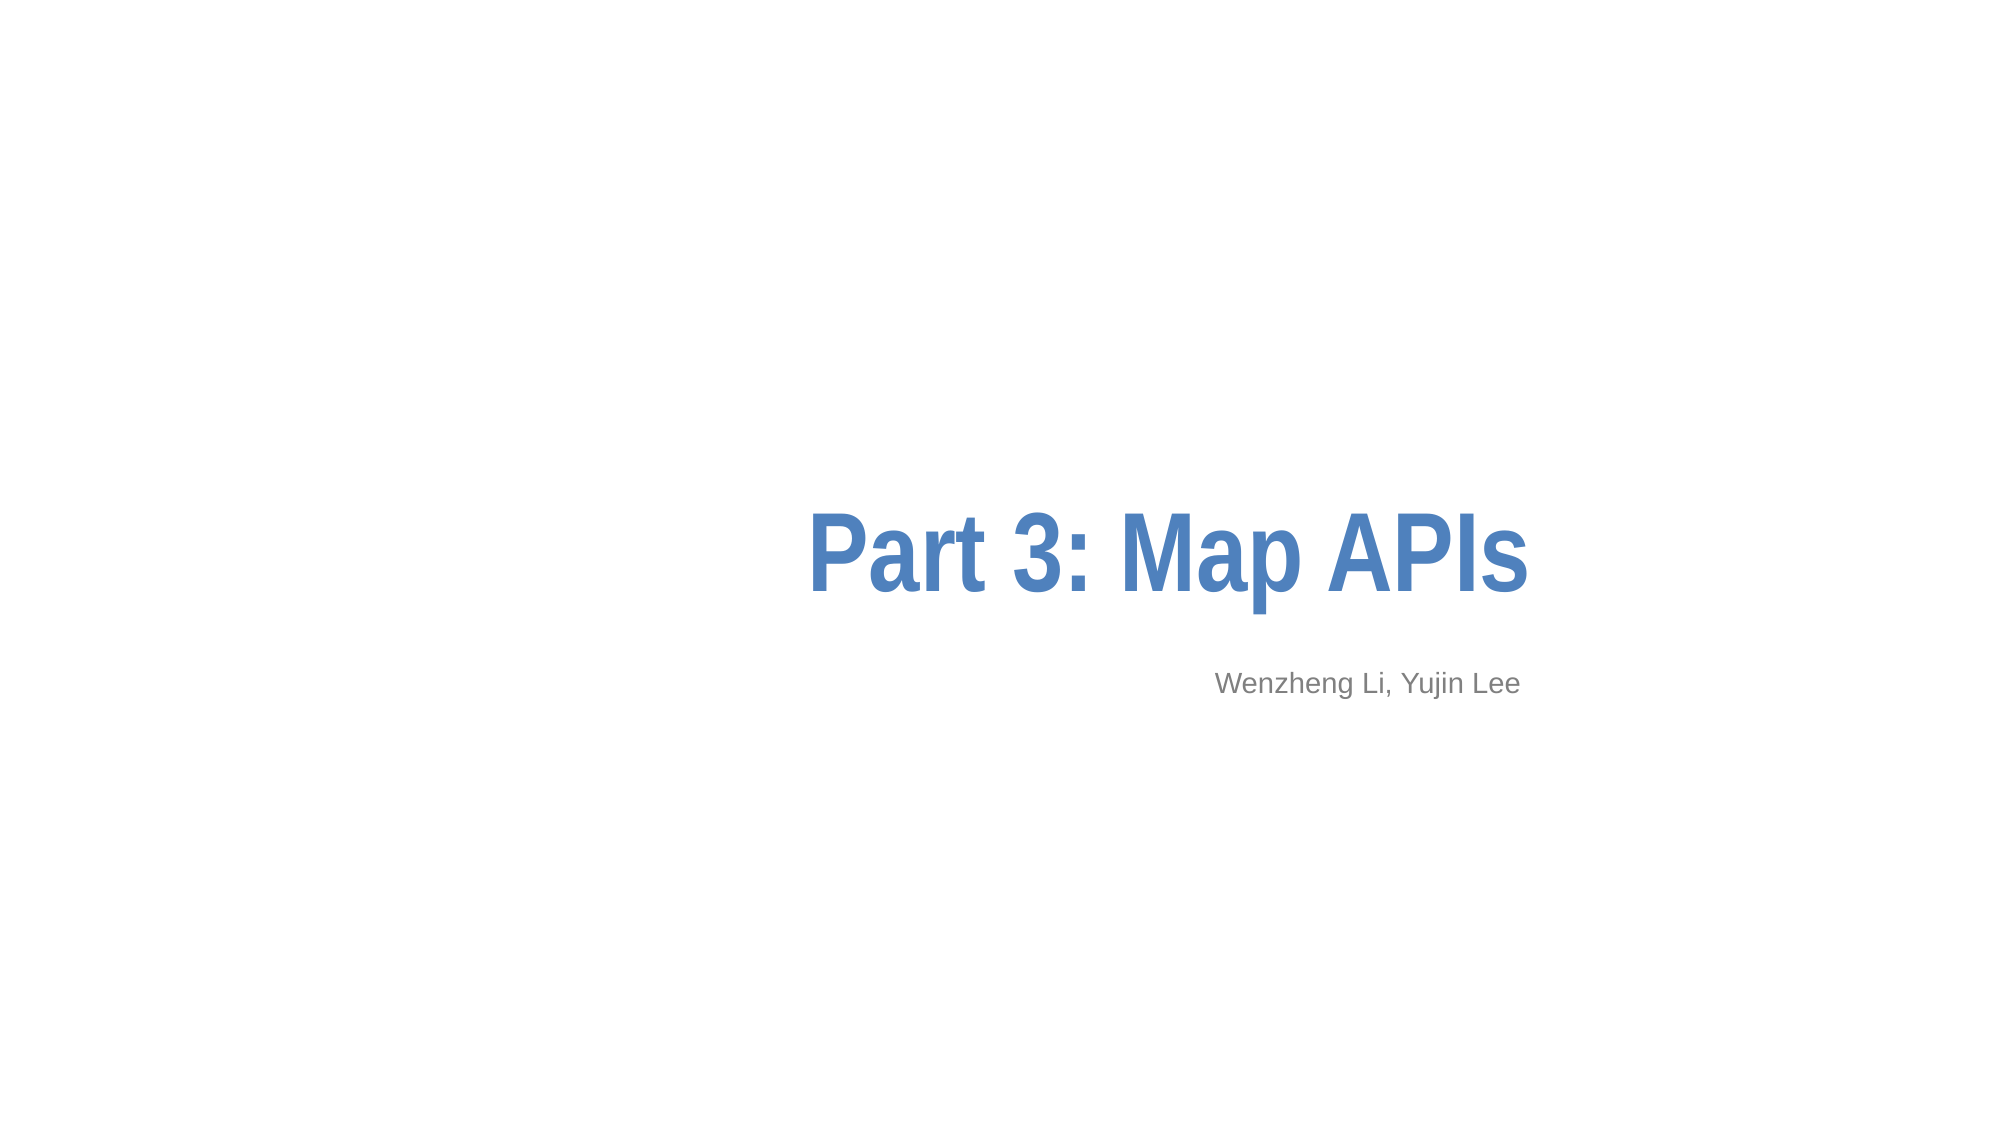

# Part 3: Map APIs
Wenzheng Li, Yujin Lee